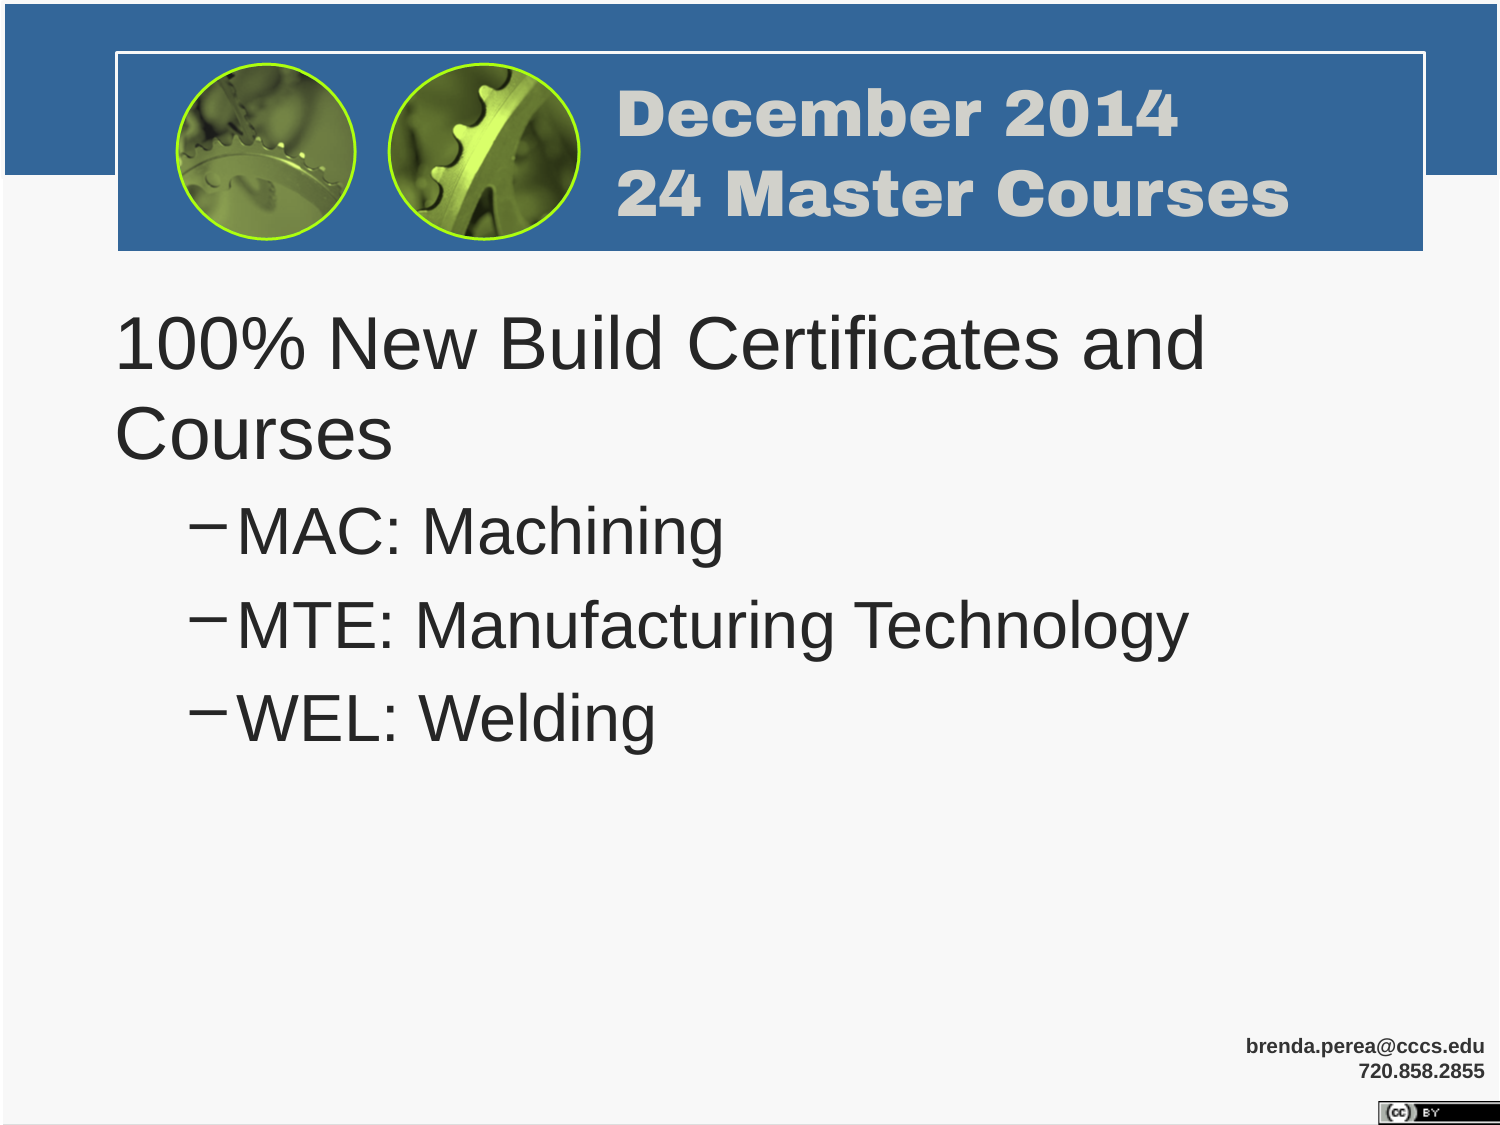

# December 2014 24 Master Courses
100% New Build Certificates and Courses
MAC: Machining
MTE: Manufacturing Technology
WEL: Welding
brenda.perea@cccs.edu
720.858.2855